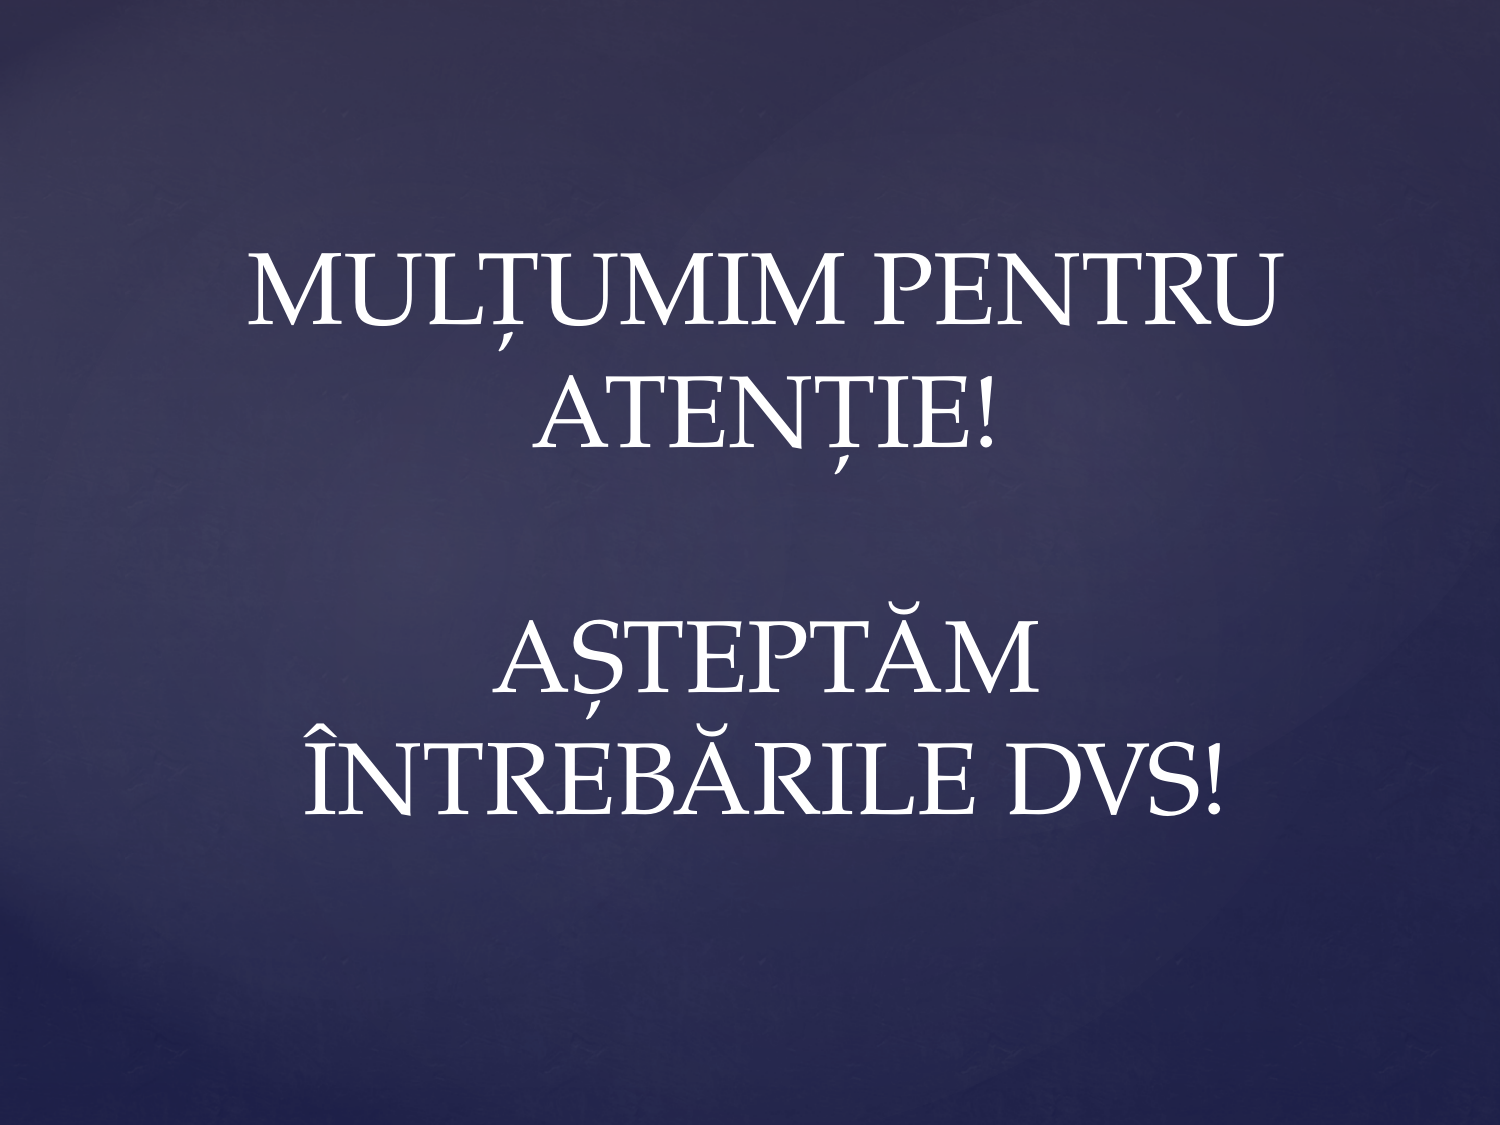

# MULȚUMIM PENTRU ATENȚIE! AȘTEPTĂM ÎNTREBĂRILE DVS!